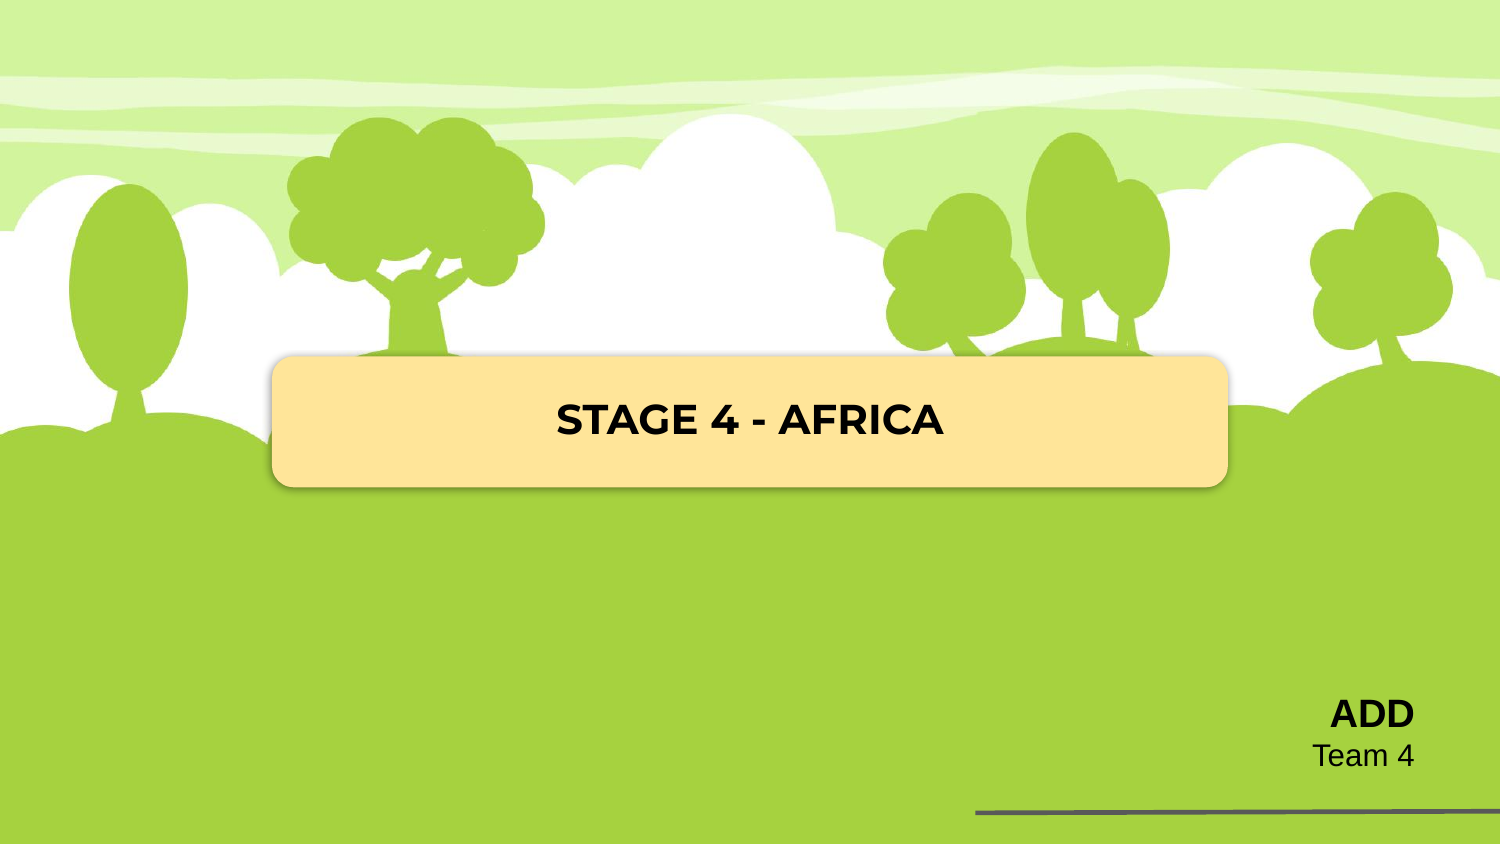

STAGE 4 - AFRICA

ADD
Team 4